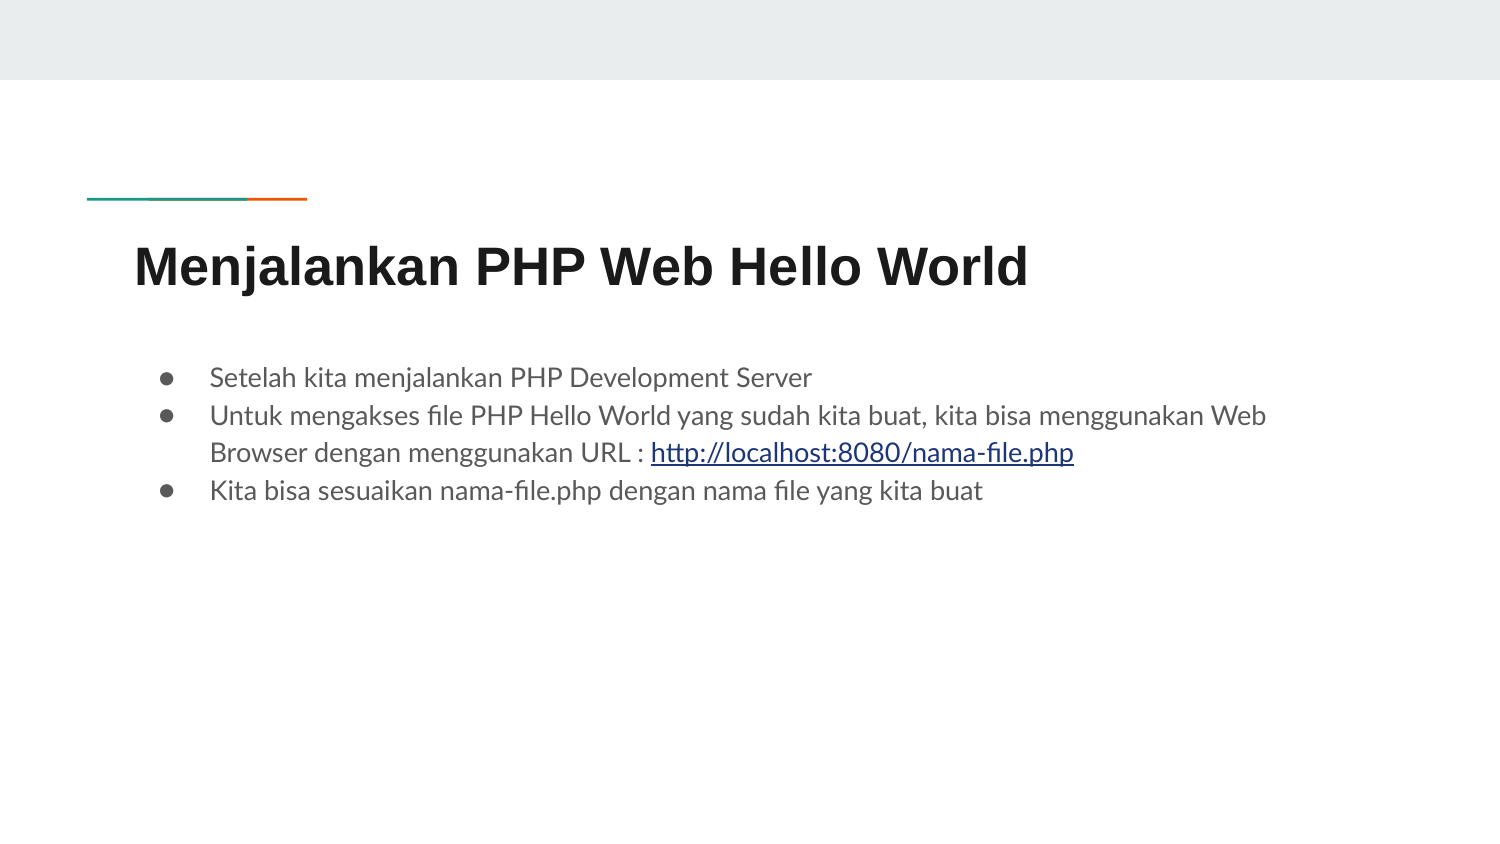

# Menjalankan PHP Web Hello World
Setelah kita menjalankan PHP Development Server
Untuk mengakses file PHP Hello World yang sudah kita buat, kita bisa menggunakan Web Browser dengan menggunakan URL : http://localhost:8080/nama-file.php
Kita bisa sesuaikan nama-file.php dengan nama file yang kita buat